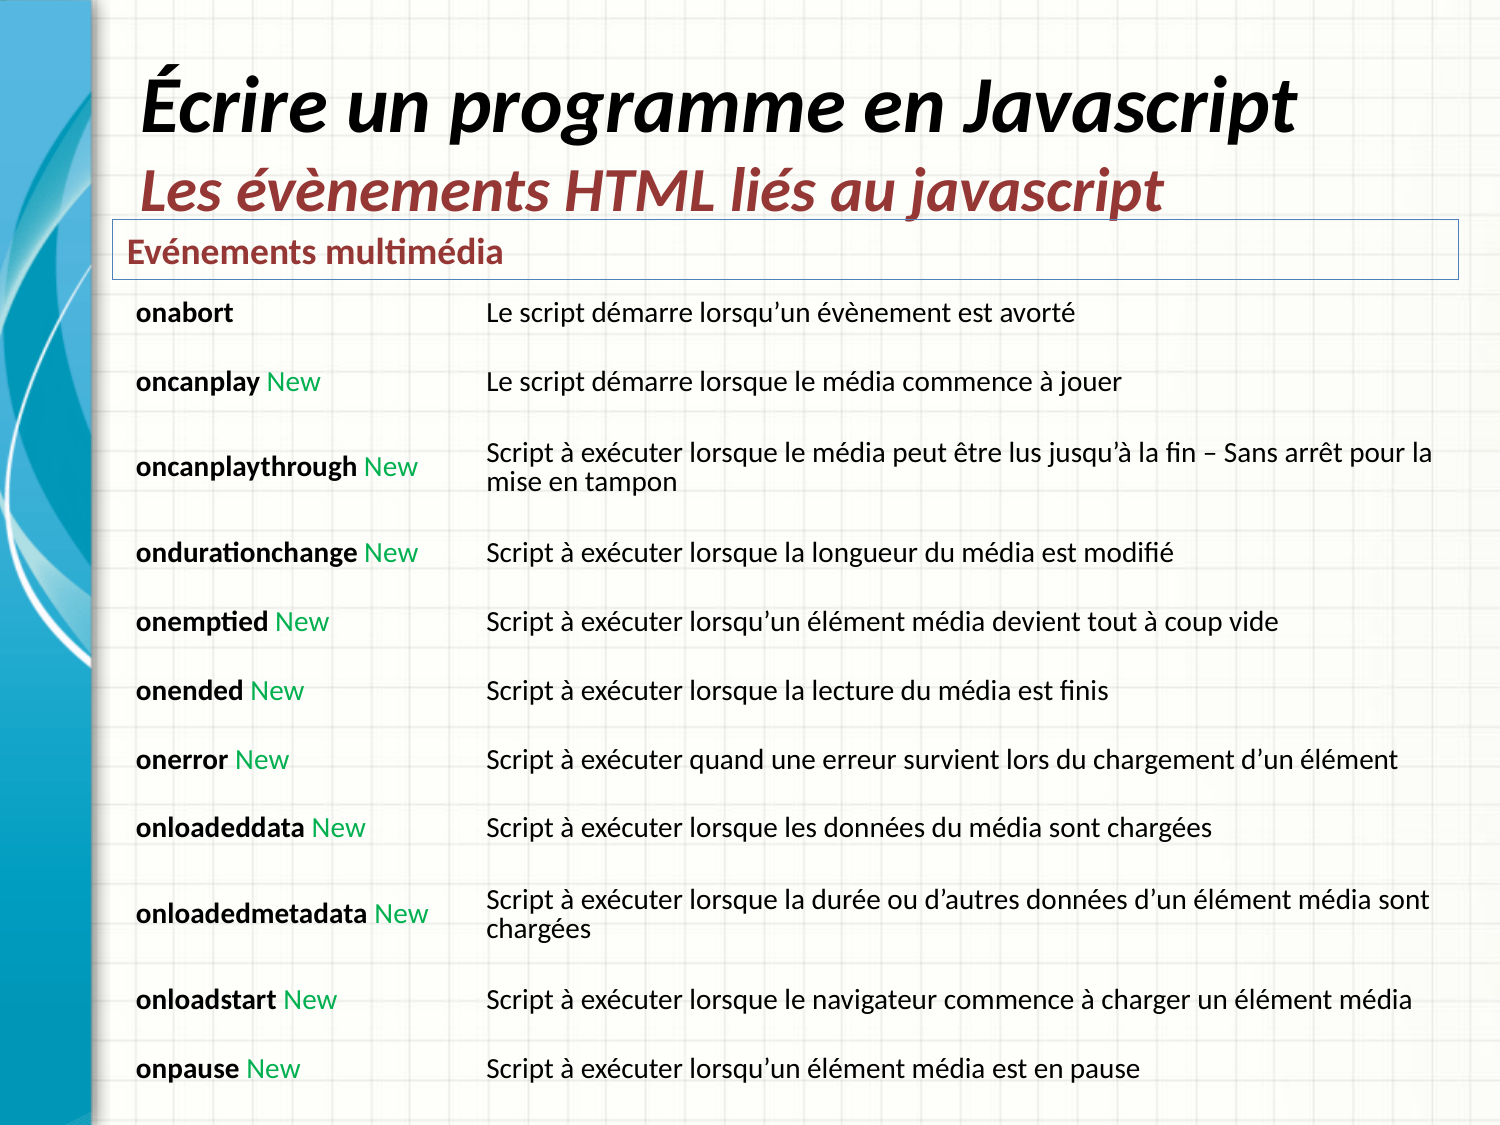

# Écrire un programme en Javascript Les évènements HTML liés au javascript
Evénements multimédia
| onabort | Le script démarre lorsqu’un évènement est avorté |
| --- | --- |
| oncanplay New | Le script démarre lorsque le média commence à jouer |
| oncanplaythrough New | Script à exécuter lorsque le média peut être lus jusqu’à la fin – Sans arrêt pour la mise en tampon |
| ondurationchange New | Script à exécuter lorsque la longueur du média est modifié |
| onemptied New | Script à exécuter lorsqu’un élément média devient tout à coup vide |
| onended New | Script à exécuter lorsque la lecture du média est finis |
| onerror New | Script à exécuter quand une erreur survient lors du chargement d’un élément |
| onloadeddata New | Script à exécuter lorsque les données du média sont chargées |
| onloadedmetadata New | Script à exécuter lorsque la durée ou d’autres données d’un élément média sont chargées |
| onloadstart New | Script à exécuter lorsque le navigateur commence à charger un élément média |
| onpause New | Script à exécuter lorsqu’un élément média est en pause |